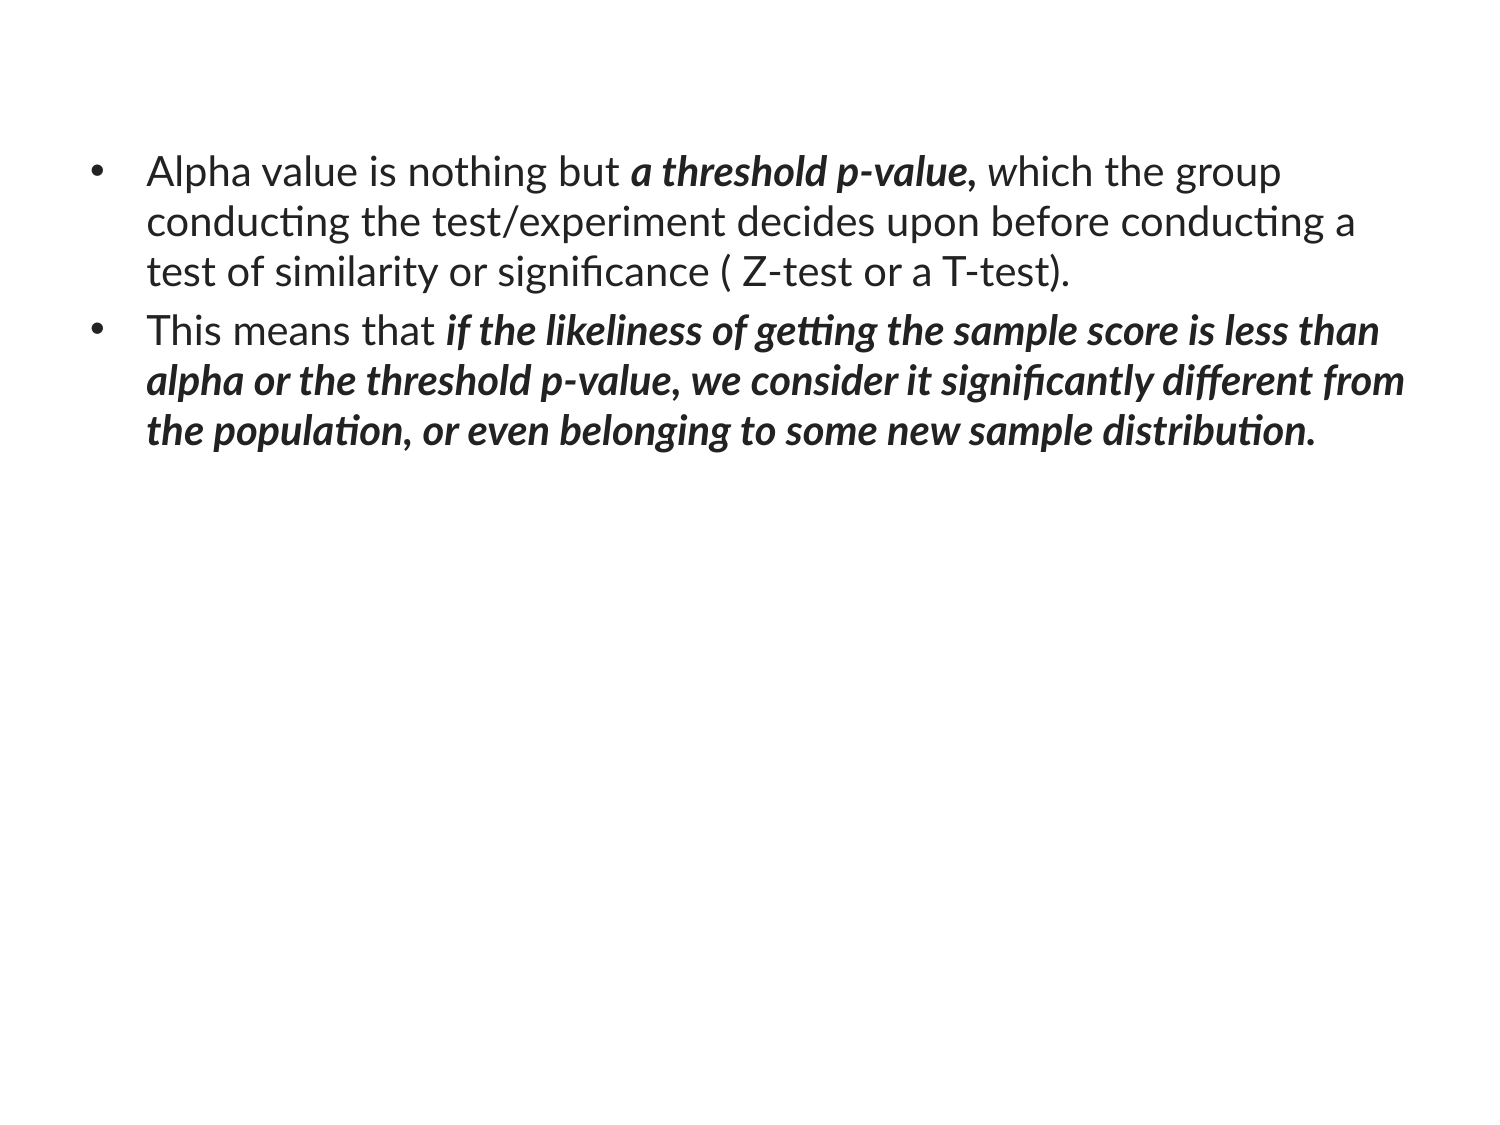

Alpha value is nothing but a threshold p-value, which the group conducting the test/experiment decides upon before conducting a test of similarity or significance ( Z-test or a T-test).
This means that if the likeliness of getting the sample score is less than alpha or the threshold p-value, we consider it significantly different from the population, or even belonging to some new sample distribution.